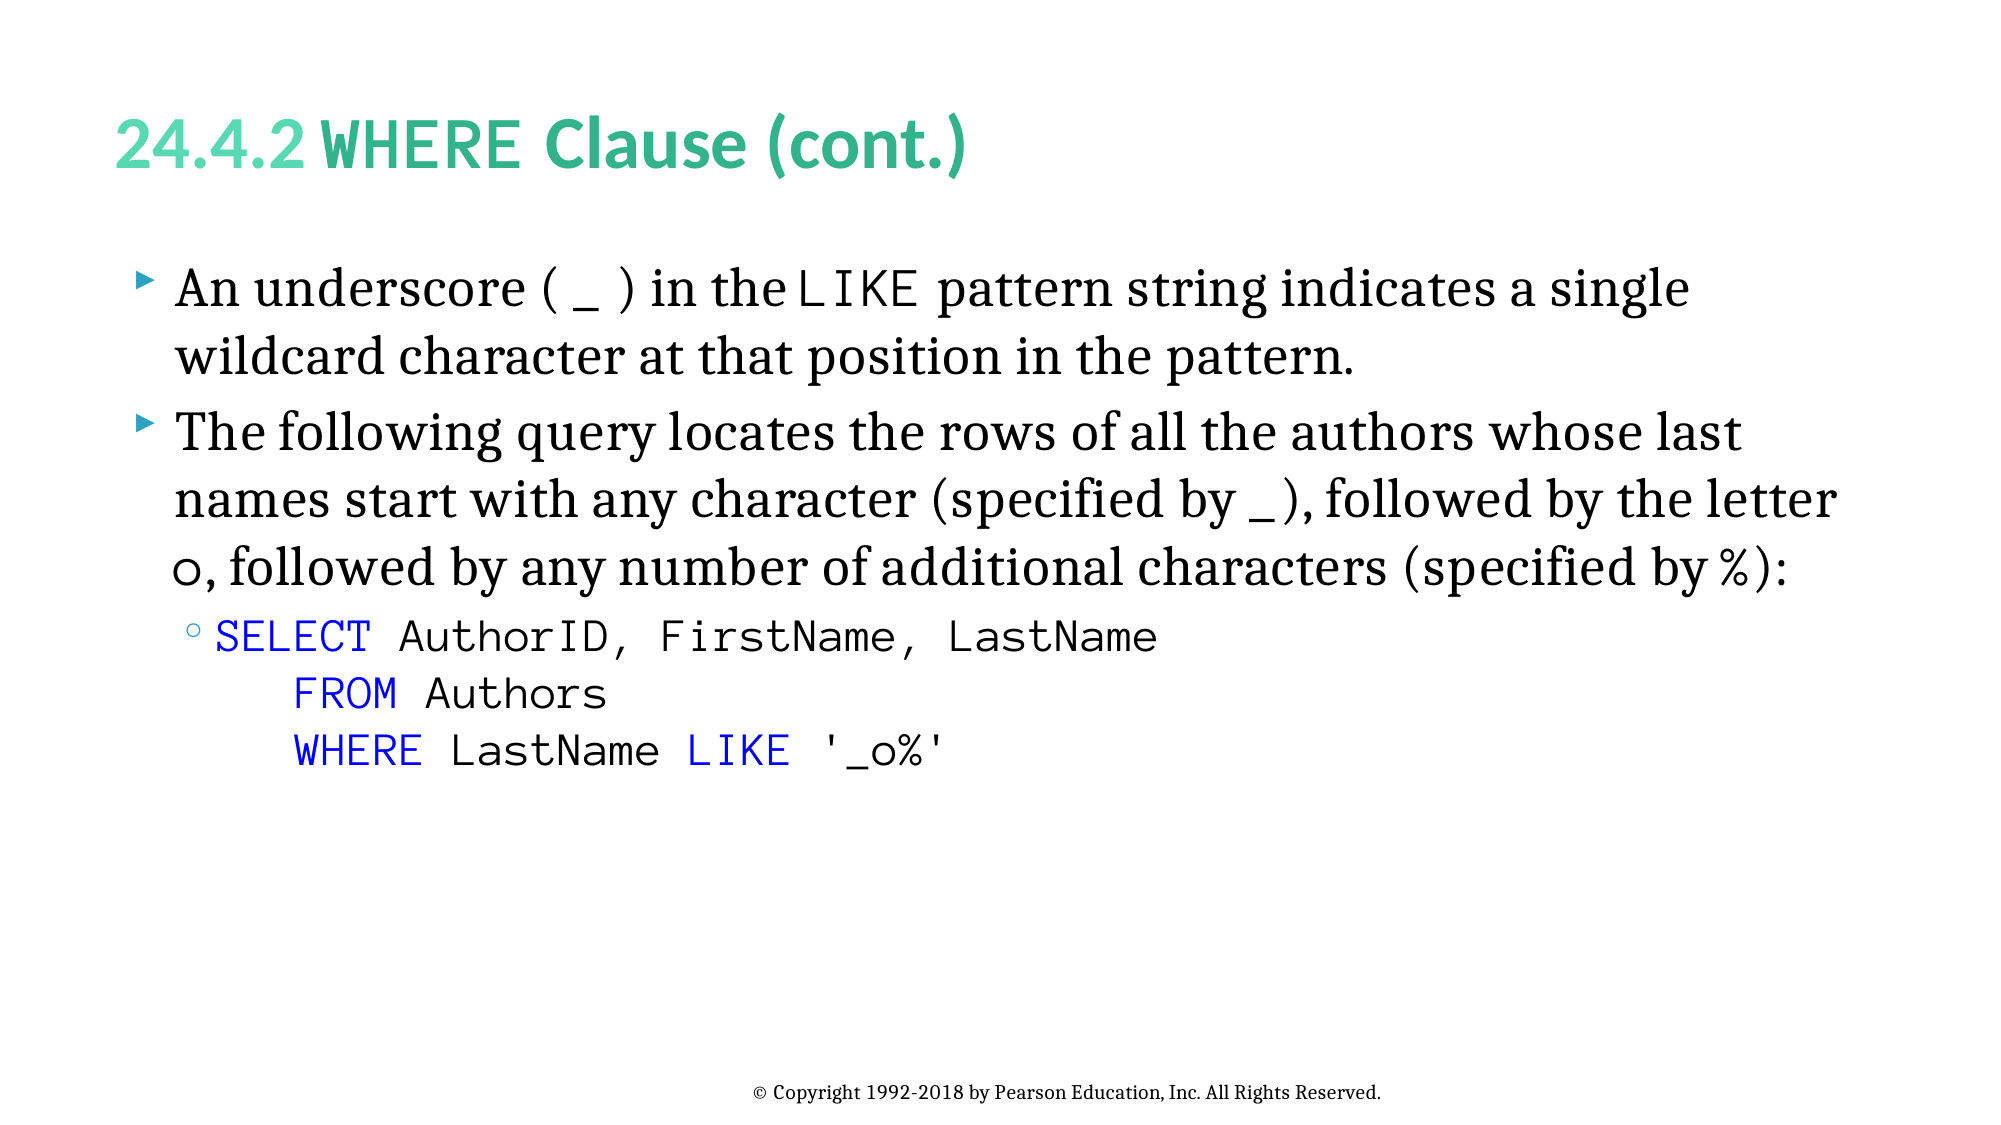

# 24.4.2 WHERE Clause (cont.)
An underscore ( _ ) in the LIKE pattern string indicates a single wildcard character at that position in the pattern.
The following query locates the rows of all the authors whose last names start with any character (specified by _), followed by the letter o, followed by any number of additional characters (specified by %):
SELECT AuthorID, FirstName, LastName
   FROM Authors
   WHERE LastName LIKE '_o%'
© Copyright 1992-2018 by Pearson Education, Inc. All Rights Reserved.